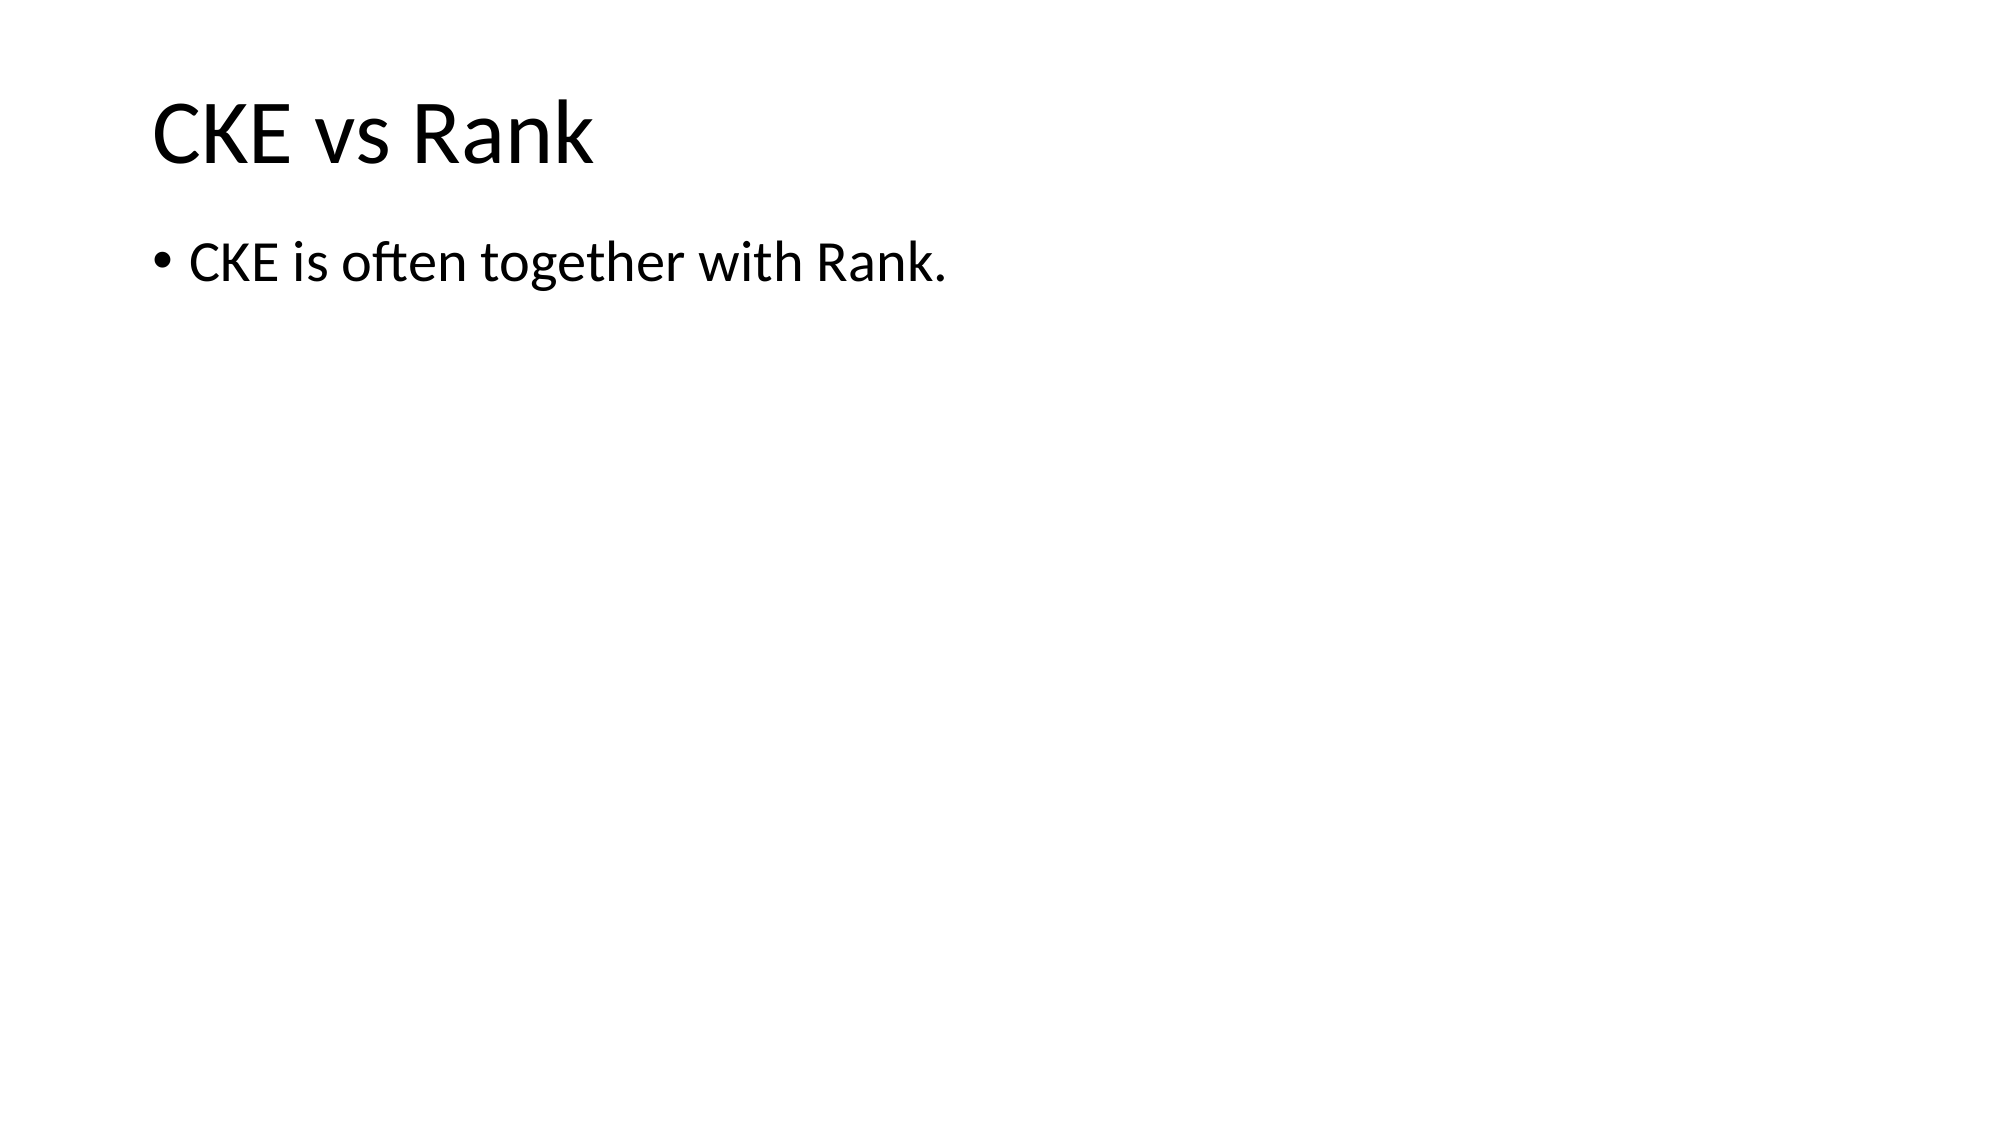

# CKE vs Rank
CKE is often together with Rank.